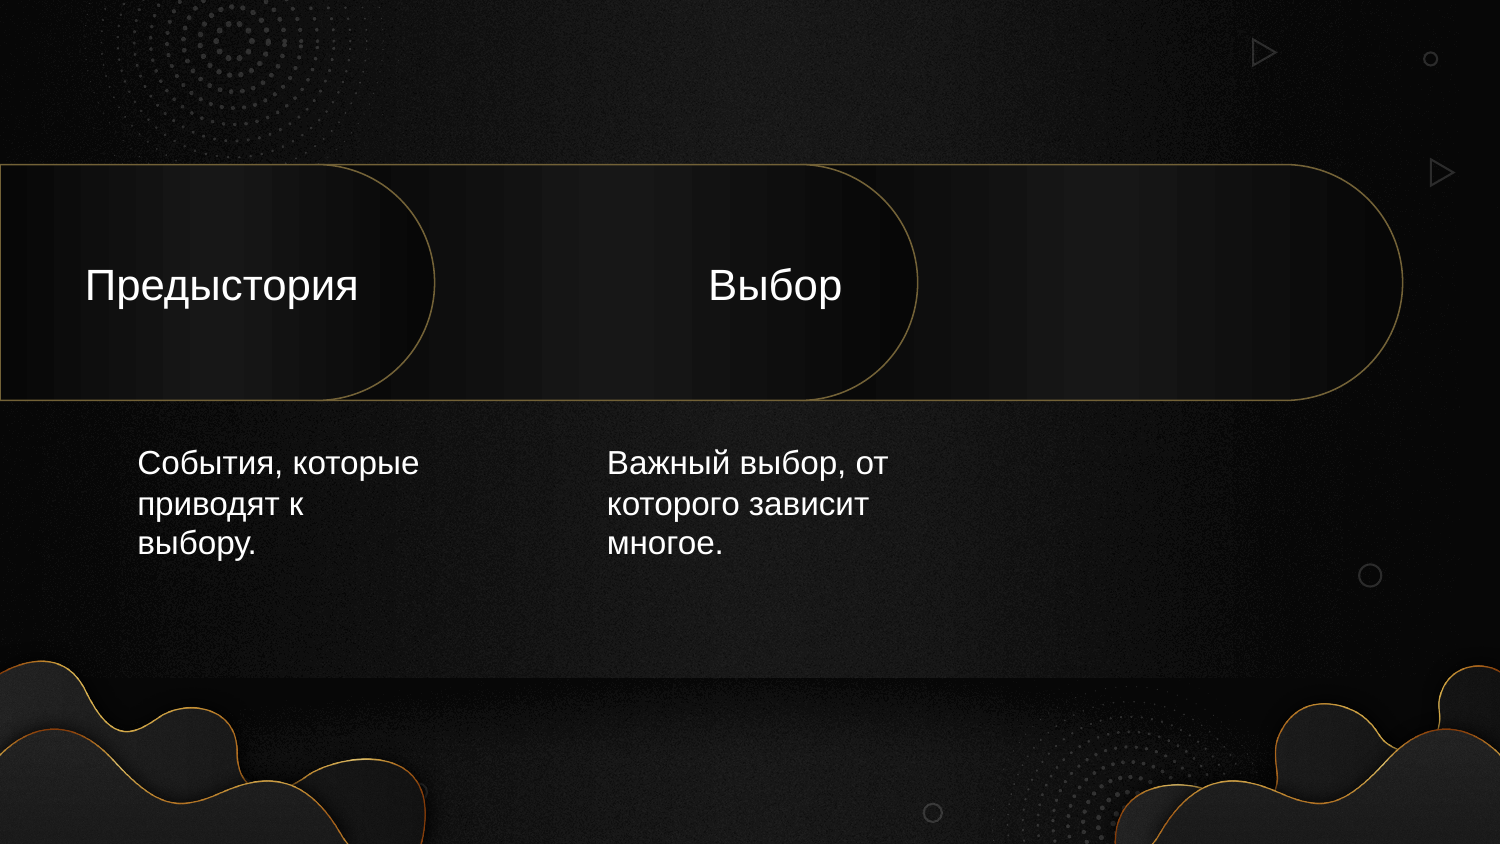

Предыстория
Выбор

События, которые приводят к выбору.
Важный выбор, от которого зависит многое.